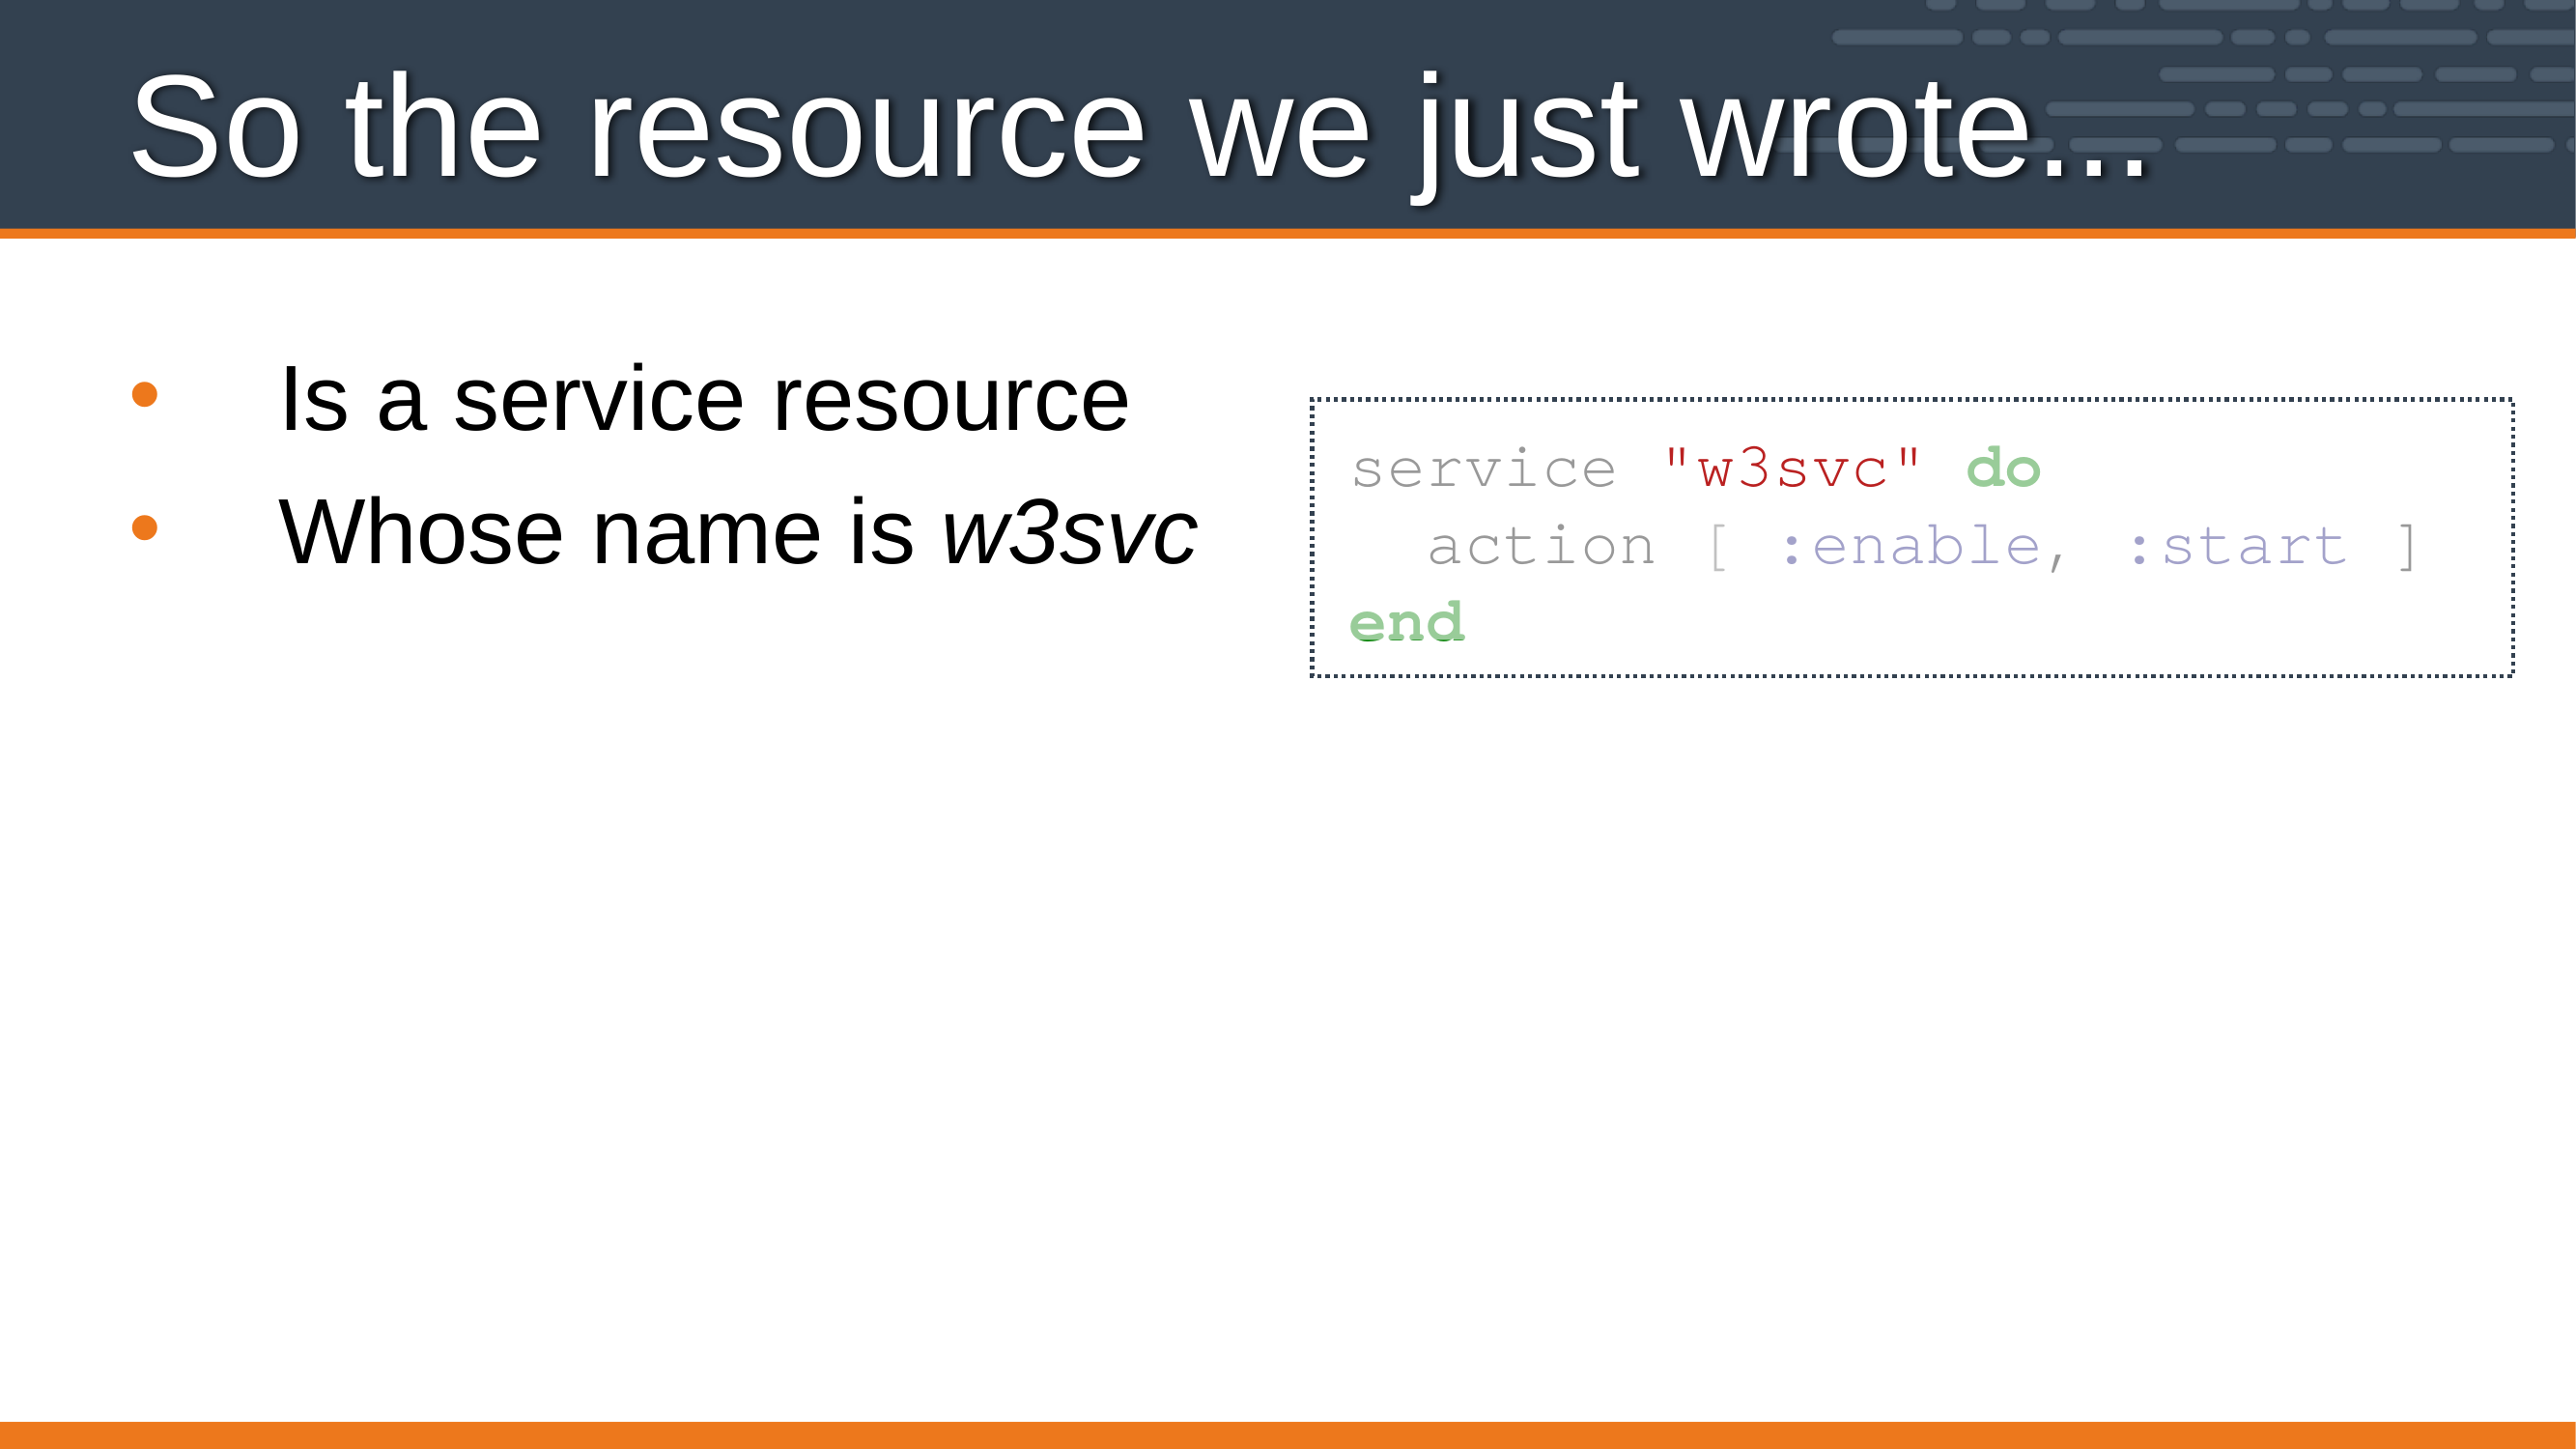

# So the resource we just wrote...
Is a service resource
Whose name is w3svc
service "w3svc" do
  action [ :enable, :start ]
end